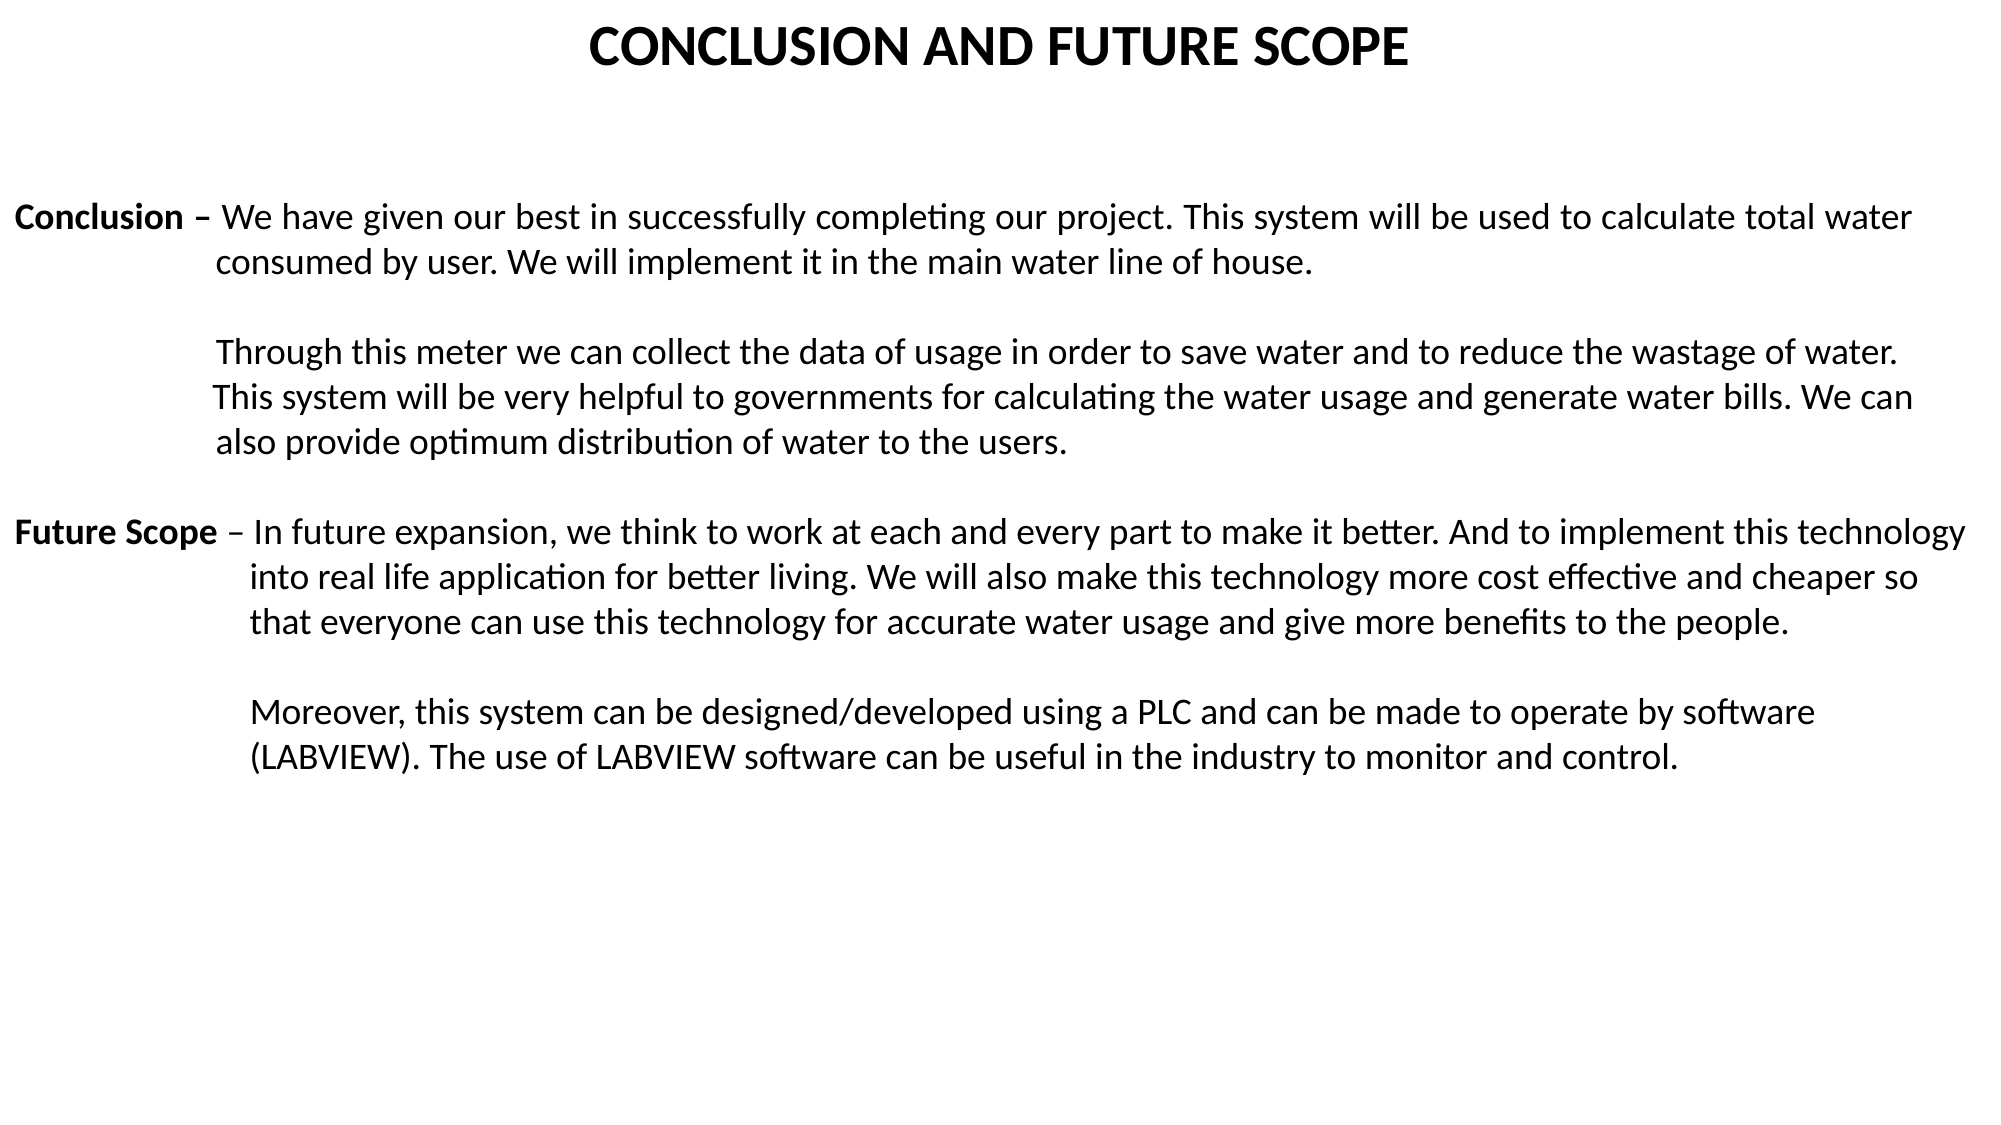

CONCLUSION AND FUTURE SCOPE

Conclusion – We have given our best in successfully completing our project. This system will be used to calculate total water      		      consumed by user. We will implement it in the main water line of house.

	      Through this meter we can collect the data of usage in order to save water and to reduce the wastage of water.
                       This system will be very helpful to governments for calculating the water usage and generate water bills. We can    	     	      also provide optimum distribution of water to the users.

Future Scope – In future expansion, we think to work at each and every part to make it better. And to implement this technology 	          into real life application for better living. We will also make this technology more cost effective and cheaper so 	 	          that everyone can use this technology for accurate water usage and give more benefits to the people.

	          Moreover, this system can be designed/developed using a PLC and can be made to operate by software 	   	          (LABVIEW). The use of LABVIEW software can be useful in the industry to monitor and control.